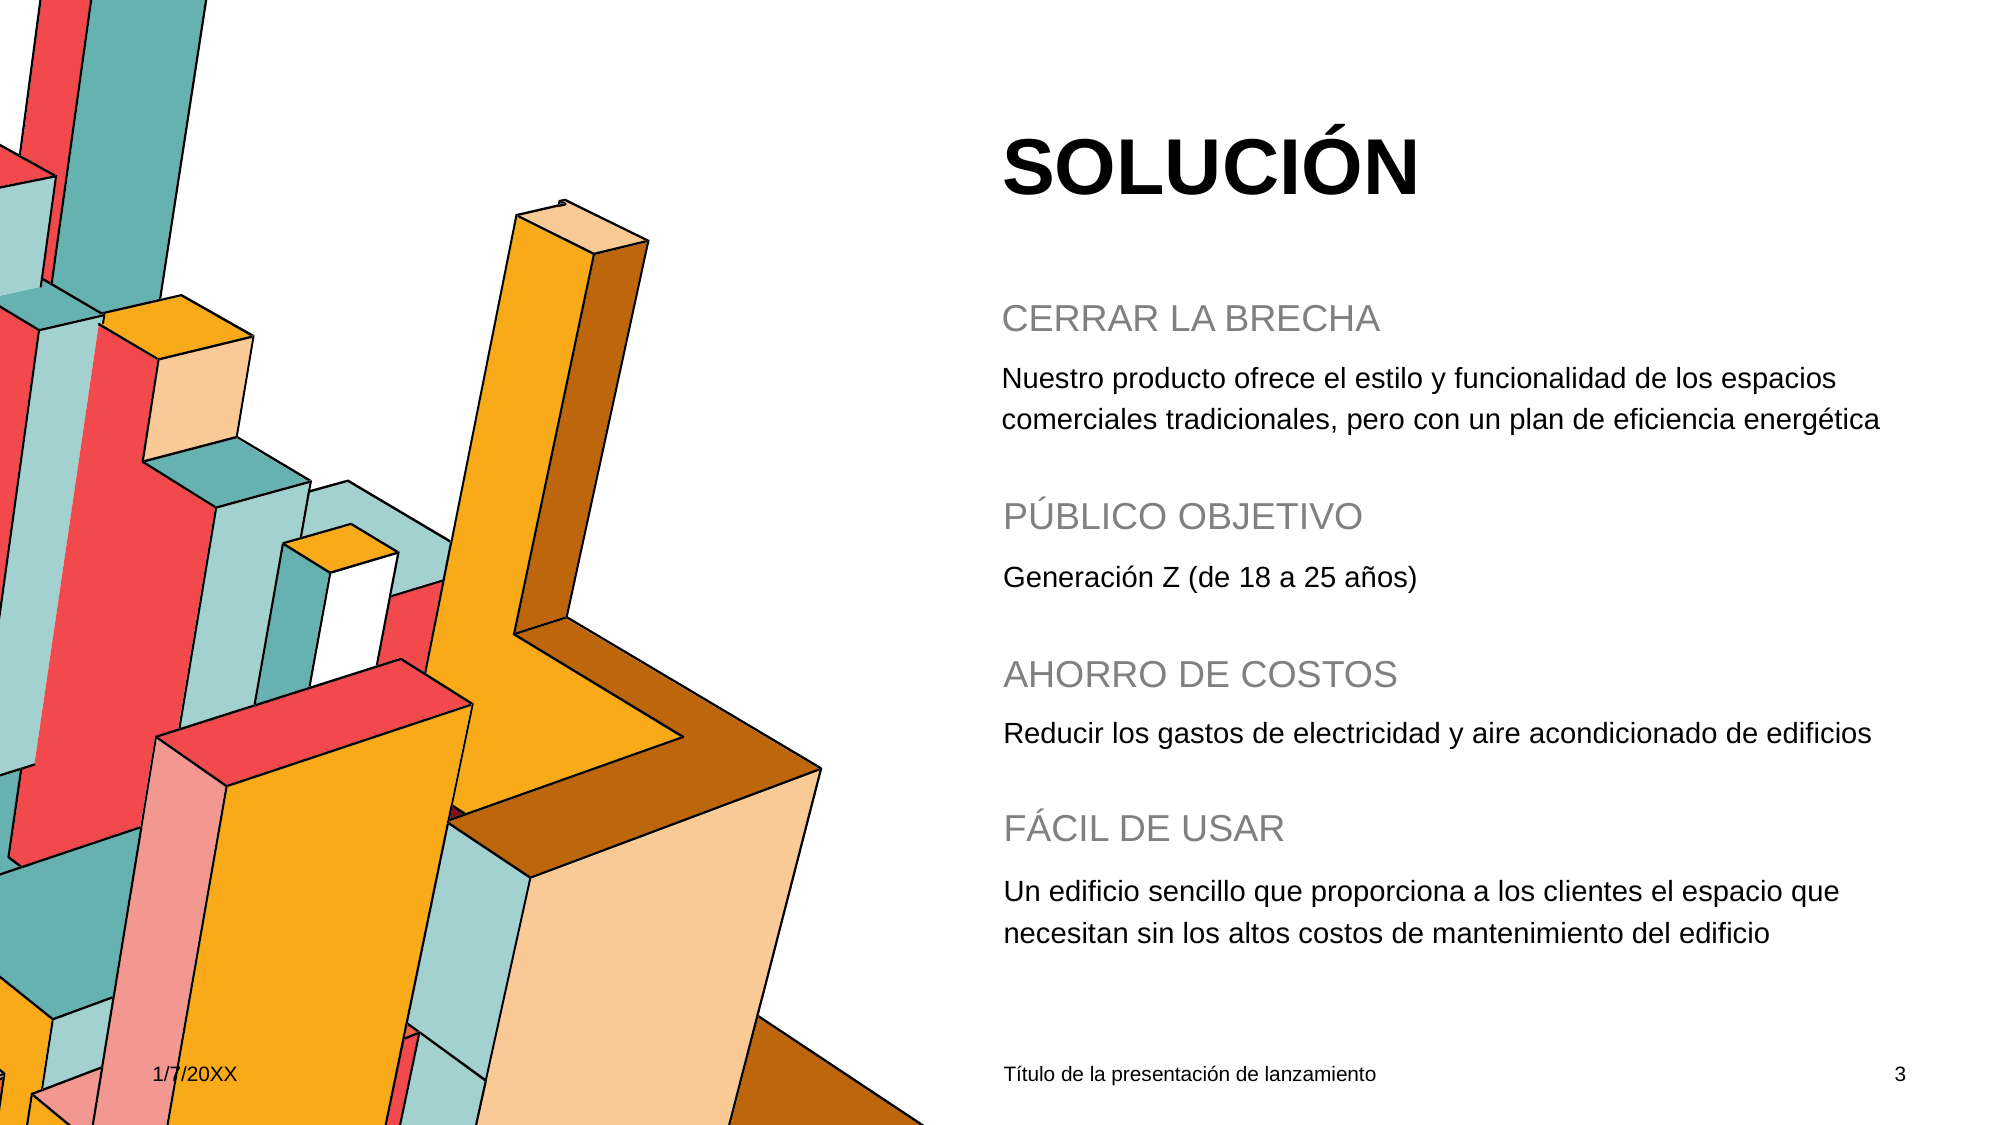

# SOLUCIÓN
CERRAR LA BRECHA
Nuestro producto ofrece el estilo y funcionalidad de los espacios comerciales tradicionales, pero con un plan de eficiencia energética
PÚBLICO OBJETIVO
Generación Z (de 18 a 25 años)
AHORRO DE COSTOS
Reducir los gastos de electricidad y aire acondicionado de edificios
FÁCIL DE USAR
Un edificio sencillo que proporciona a los clientes el espacio que necesitan sin los altos costos de mantenimiento del edificio
1/7/20XX
Título de la presentación de lanzamiento
3